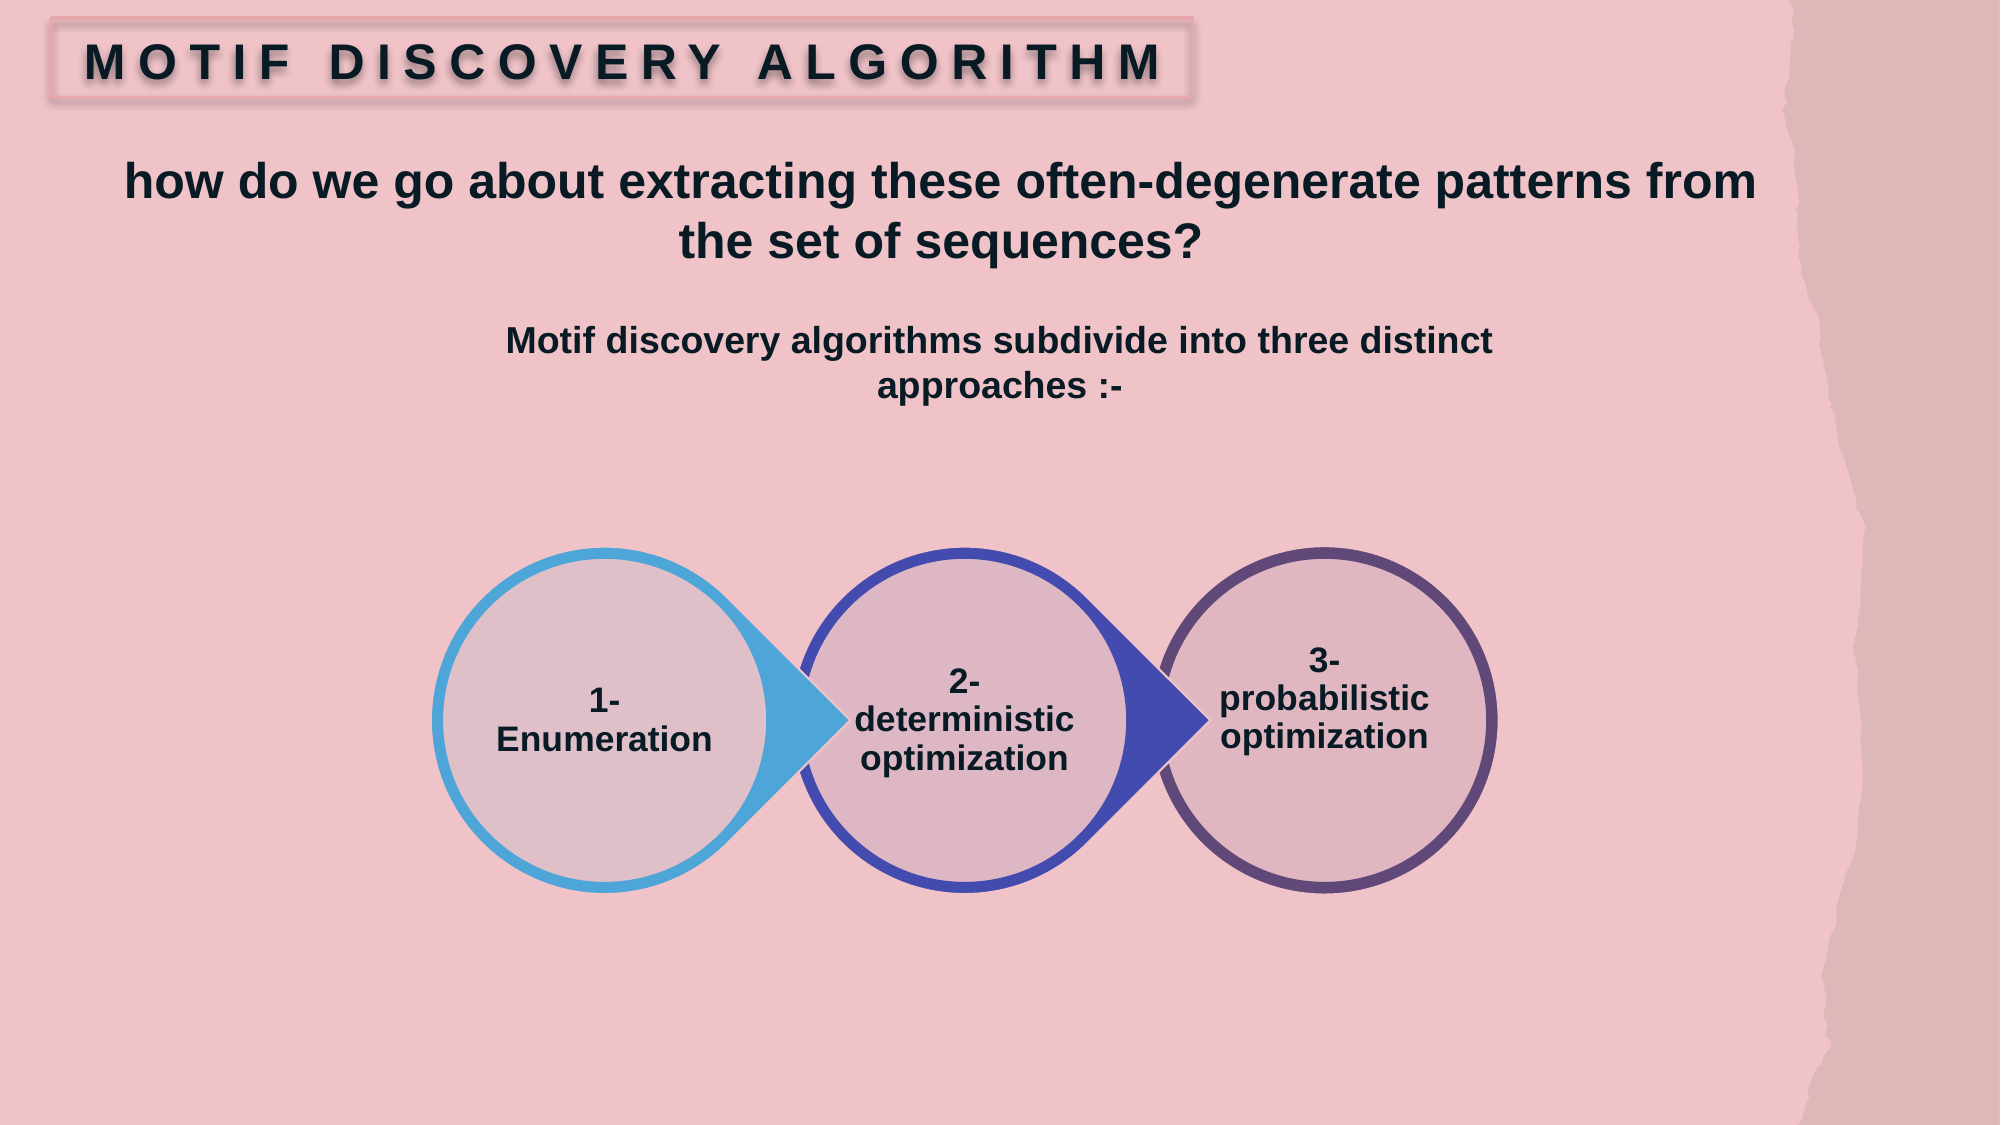

motif discovery algorithm
how do we go about extracting these often-degenerate patterns from the set of sequences?
Motif discovery algorithms subdivide into three distinct approaches :-
3-probabilistic optimization
2- deterministic optimization
1-Enumeration